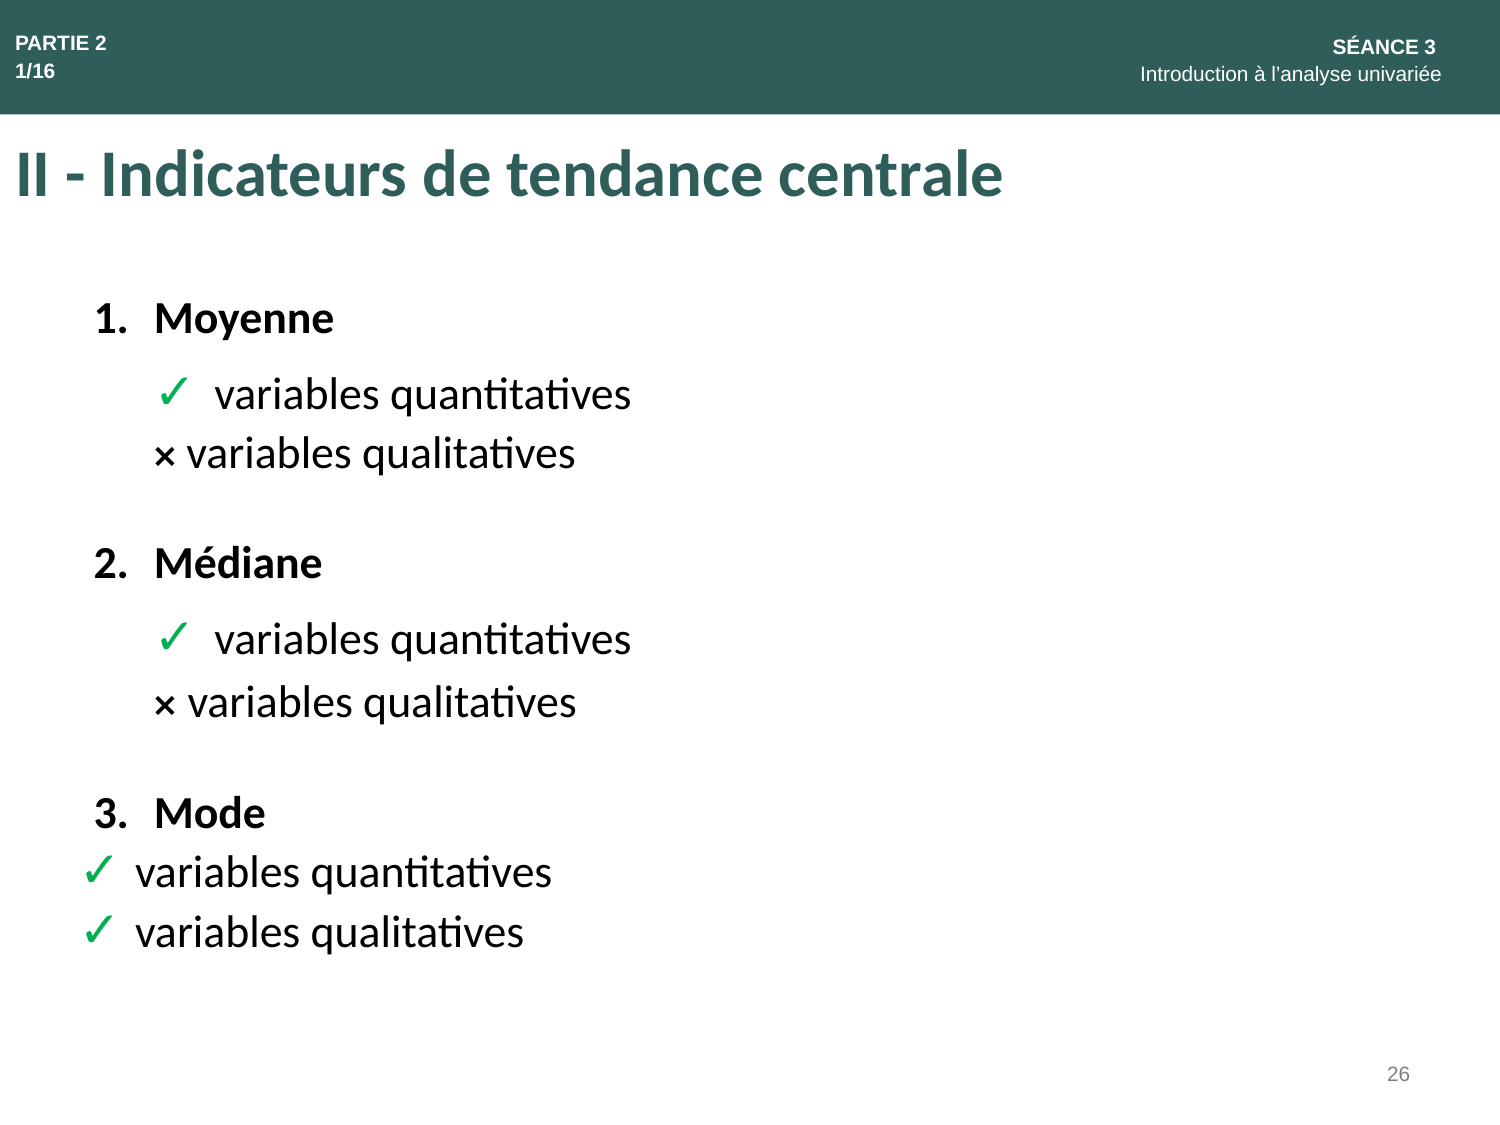

PARTIE 2
1/16

SÉANCE 3
Introduction à l’analyse univariée
II - Indicateurs de tendance centrale

Moyenne
✓ variables quantitatives
❌ variables qualitatives

Médiane
✓ variables quantitatives
❌ variables qualitatives

Mode
✓ variables quantitatives
✓ variables qualitatives

26